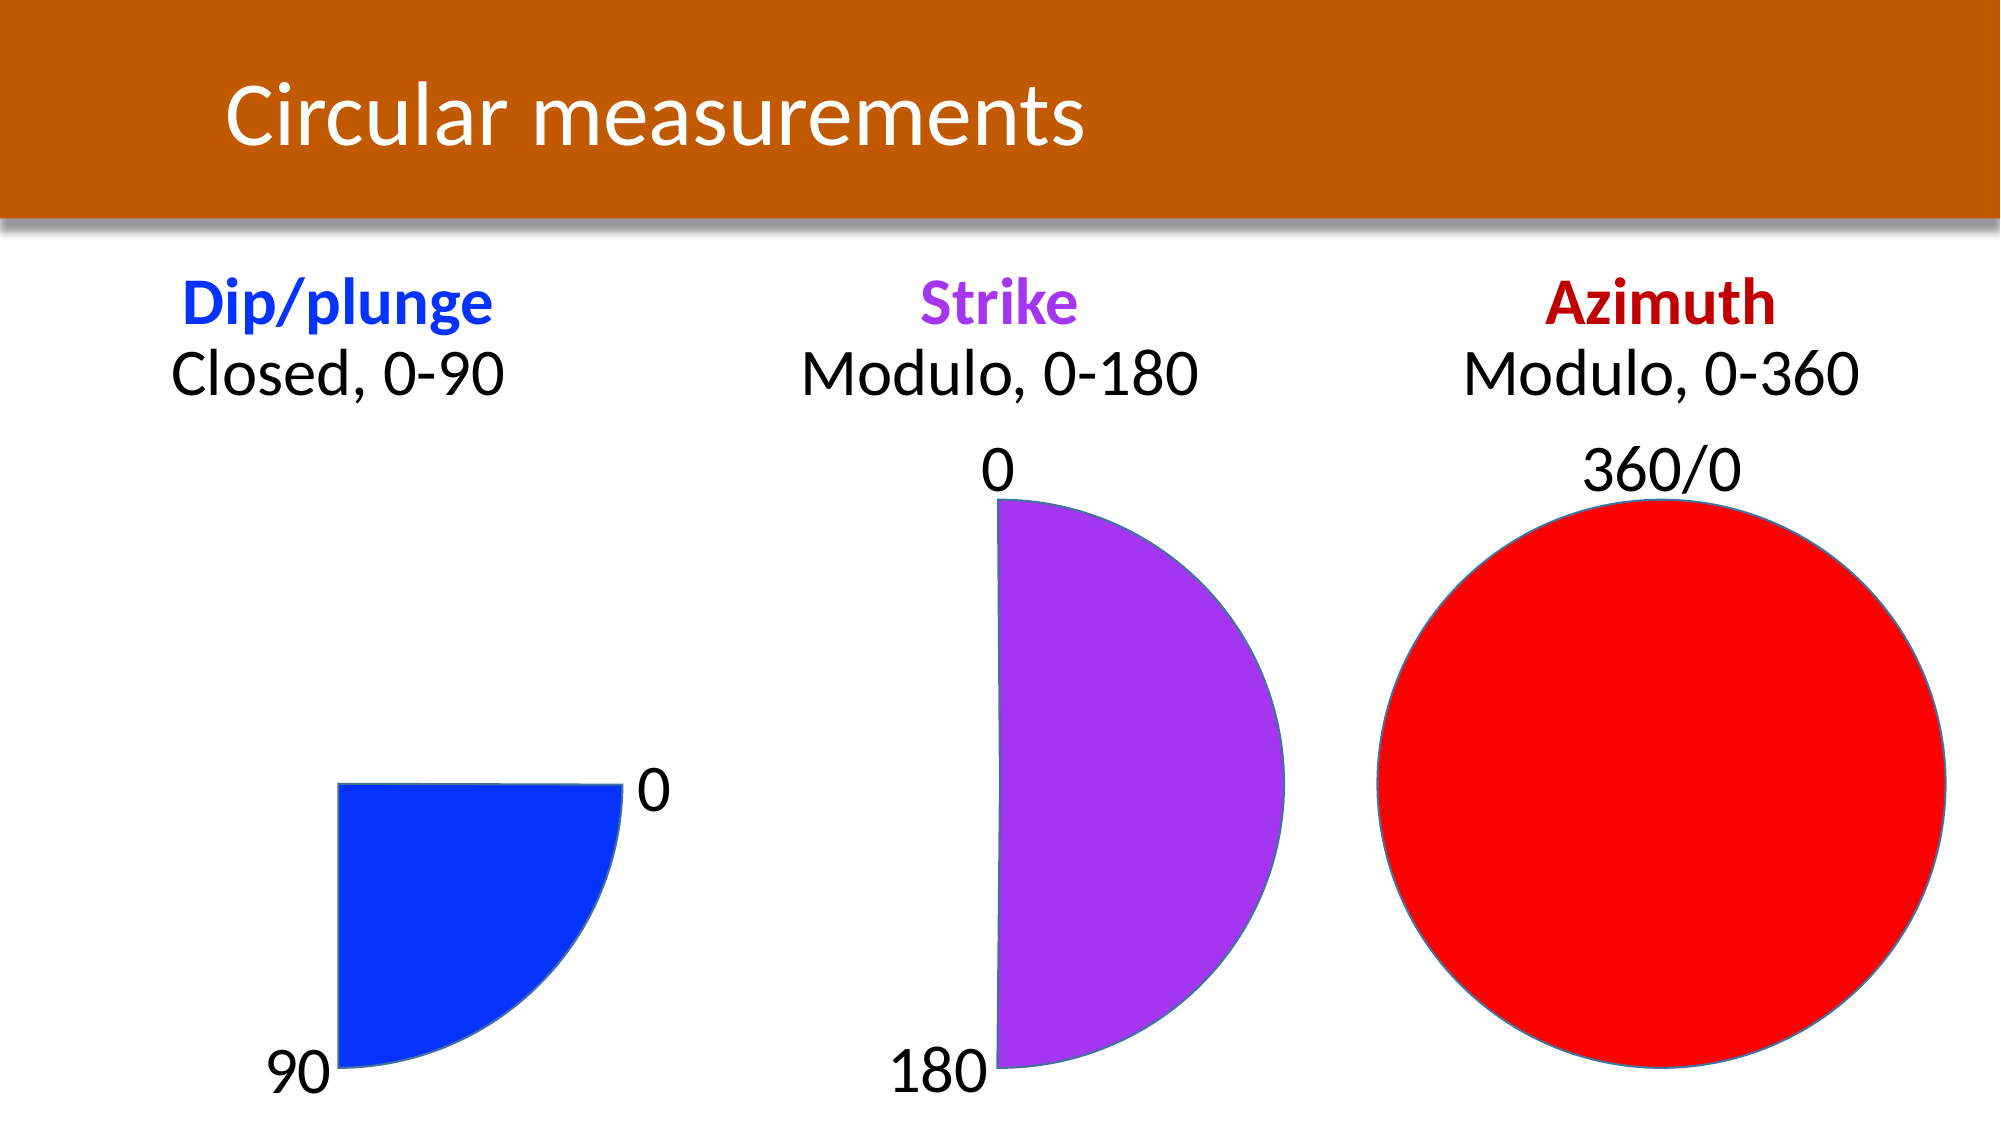

Circular measurements
Dip/plunge
Strike
Azimuth
Closed, 0-90
Modulo, 0-180
Modulo, 0-360
0
360/0

0
180
90